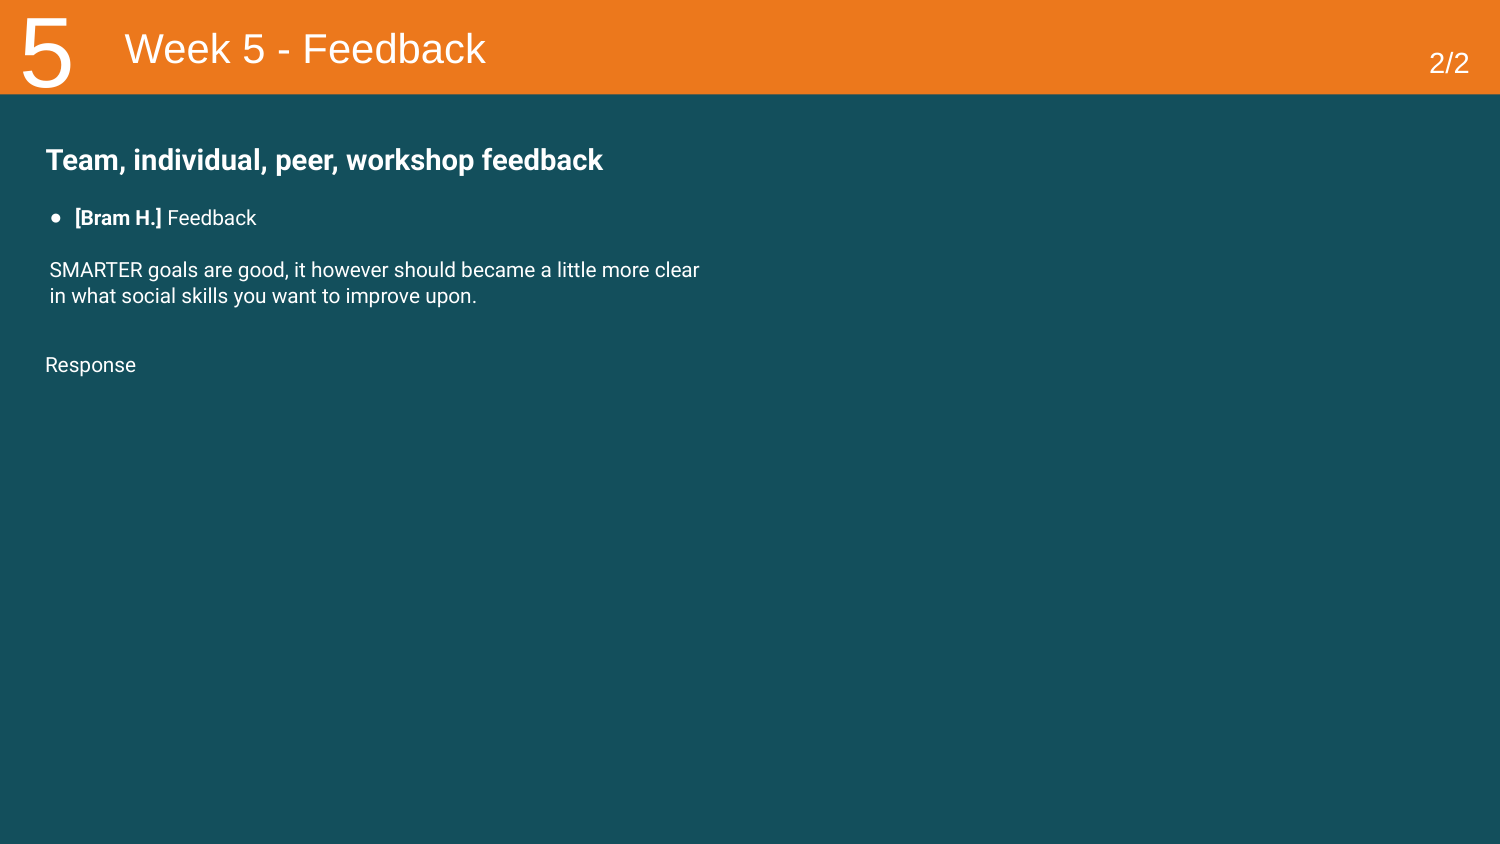

5
# Week 5 - Feedback
2/2
Team, individual, peer, workshop feedback
[Bram H.] Feedback

SMARTER goals are good, it however should became a little more clear in what social skills you want to improve upon.

Response